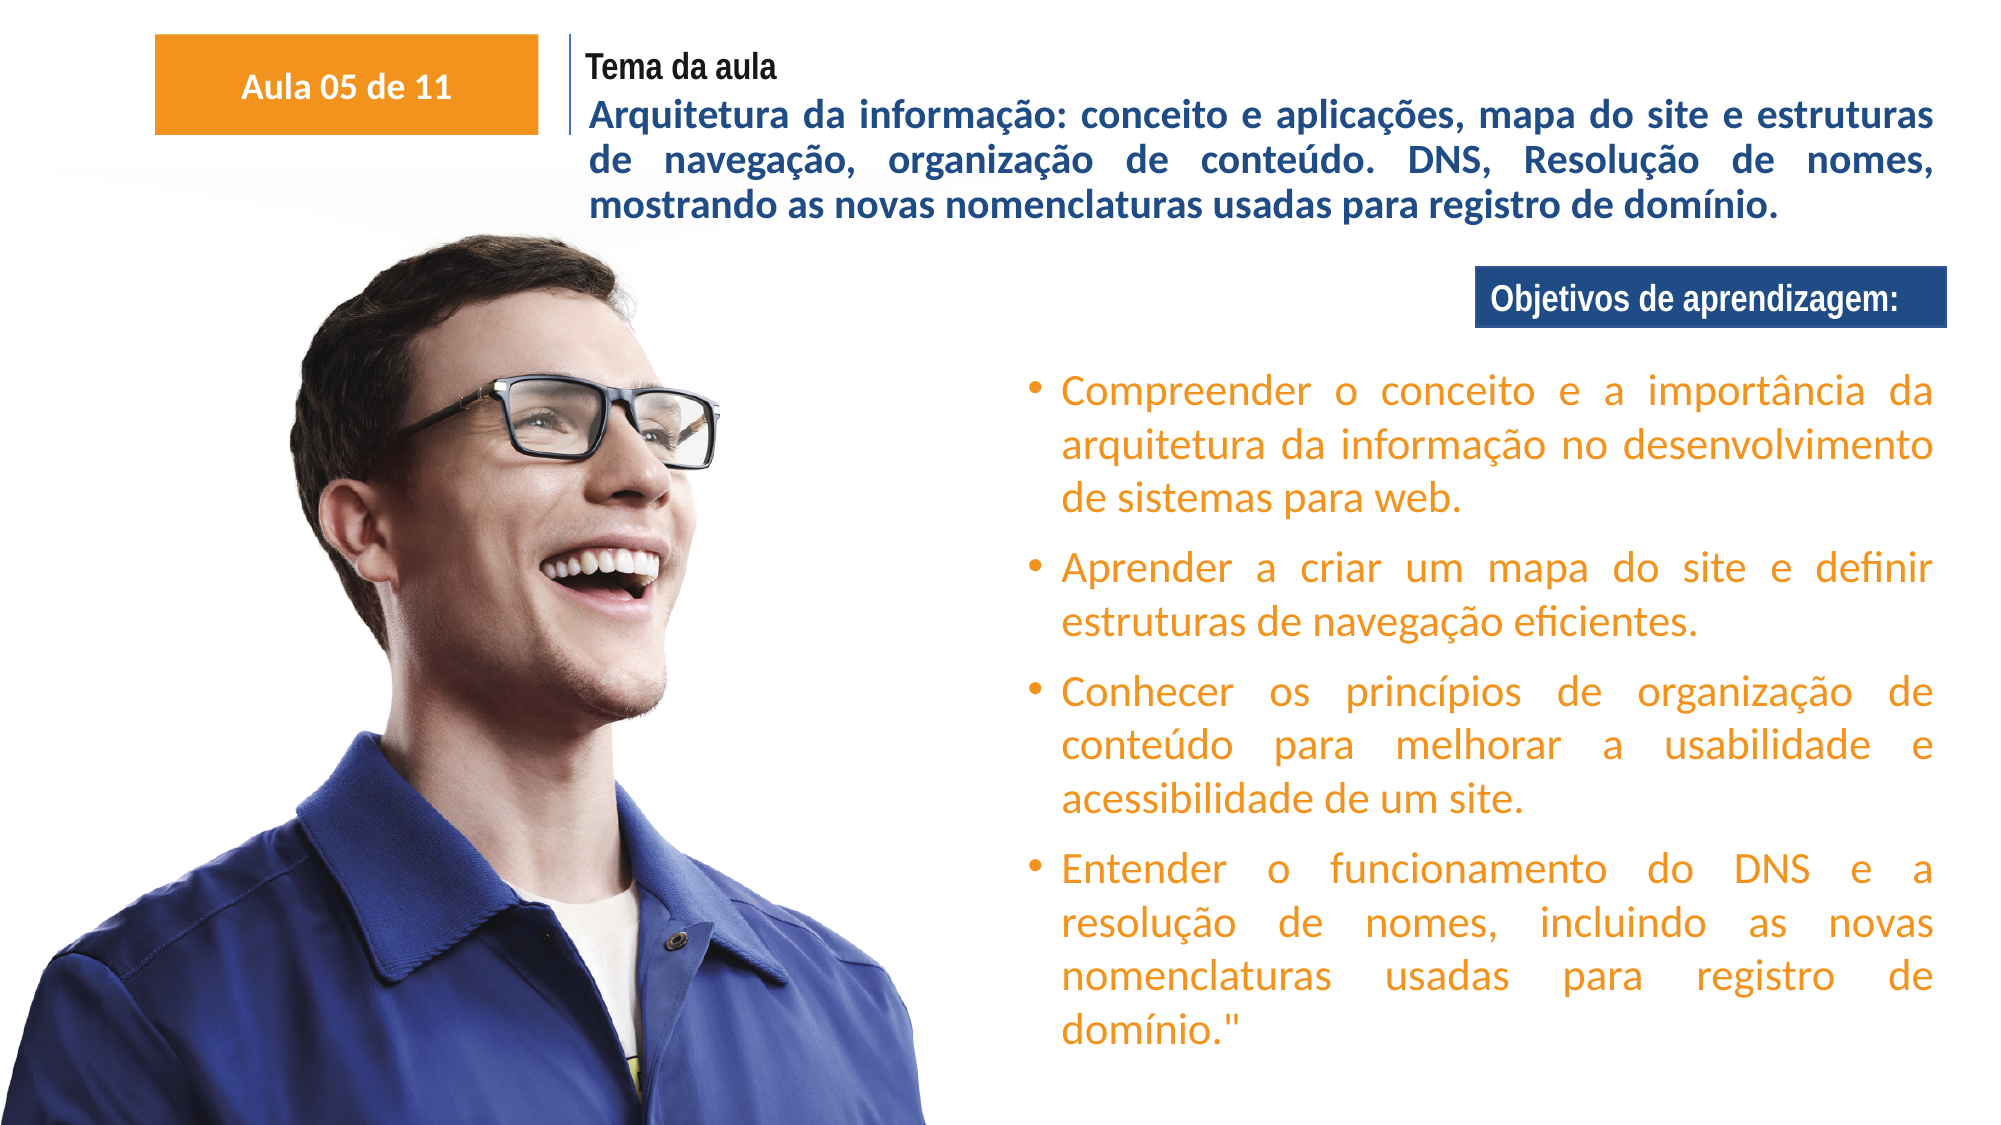

Aula 05 de 11
Tema da aula
# Arquitetura da informação: conceito e aplicações, mapa do site e estruturas de navegação, organização de conteúdo. DNS, Resolução de nomes, mostrando as novas nomenclaturas usadas para registro de domínio.
Objetivos de aprendizagem:
Compreender o conceito e a importância da arquitetura da informação no desenvolvimento de sistemas para web.
Aprender a criar um mapa do site e definir estruturas de navegação eficientes.
Conhecer os princípios de organização de conteúdo para melhorar a usabilidade e acessibilidade de um site.
Entender o funcionamento do DNS e a resolução de nomes, incluindo as novas nomenclaturas usadas para registro de domínio."